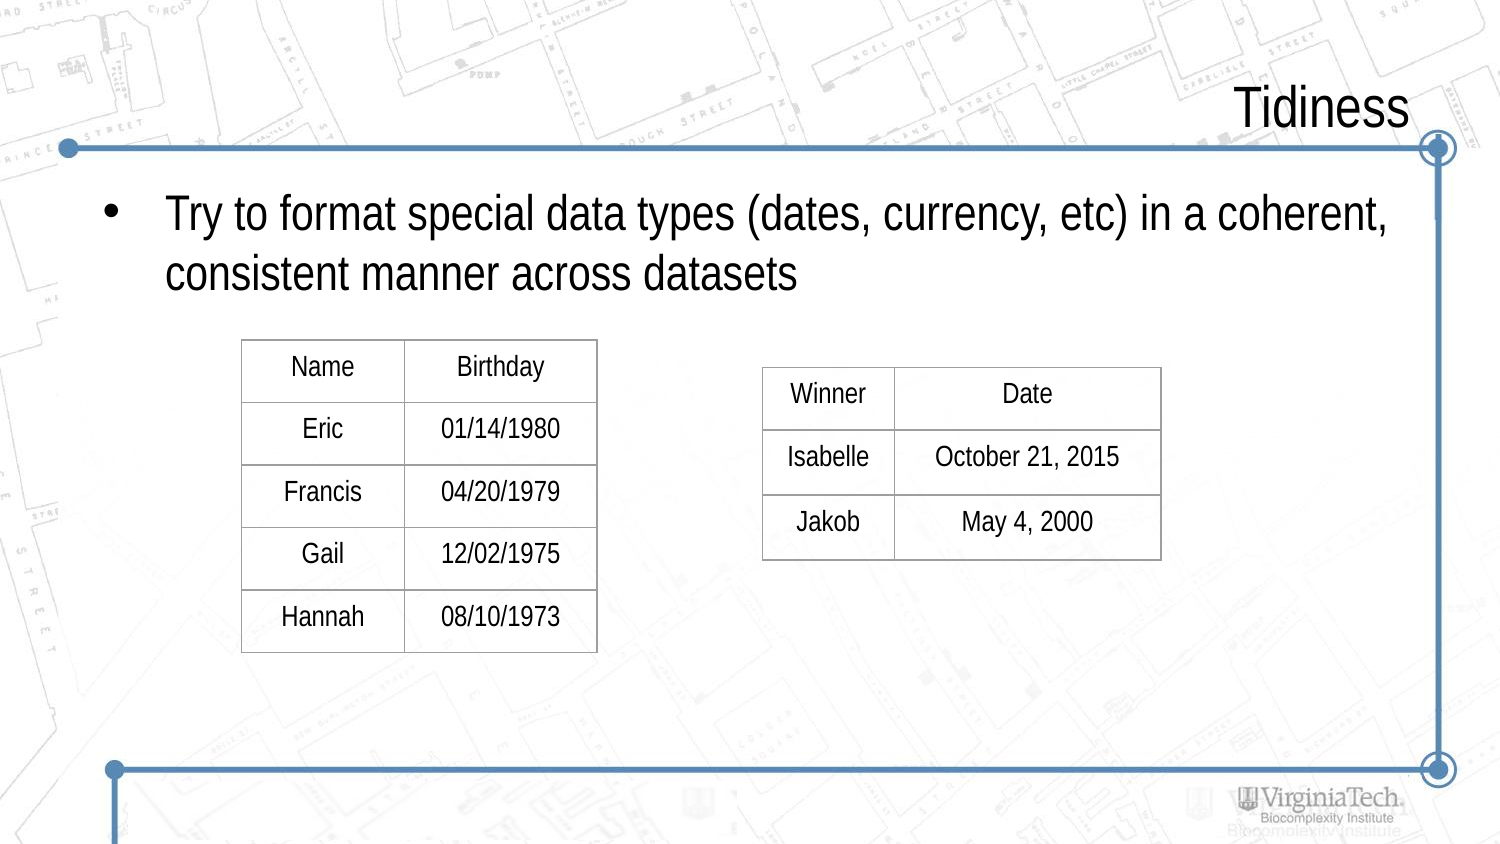

# Tidiness
Try to format special data types (dates, currency, etc) in a coherent, consistent manner across datasets
| Name | Birthday |
| --- | --- |
| Eric | 01/14/1980 |
| Francis | 04/20/1979 |
| Gail | 12/02/1975 |
| Hannah | 08/10/1973 |
| Winner | Date |
| --- | --- |
| Isabelle | October 21, 2015 |
| Jakob | May 4, 2000 |